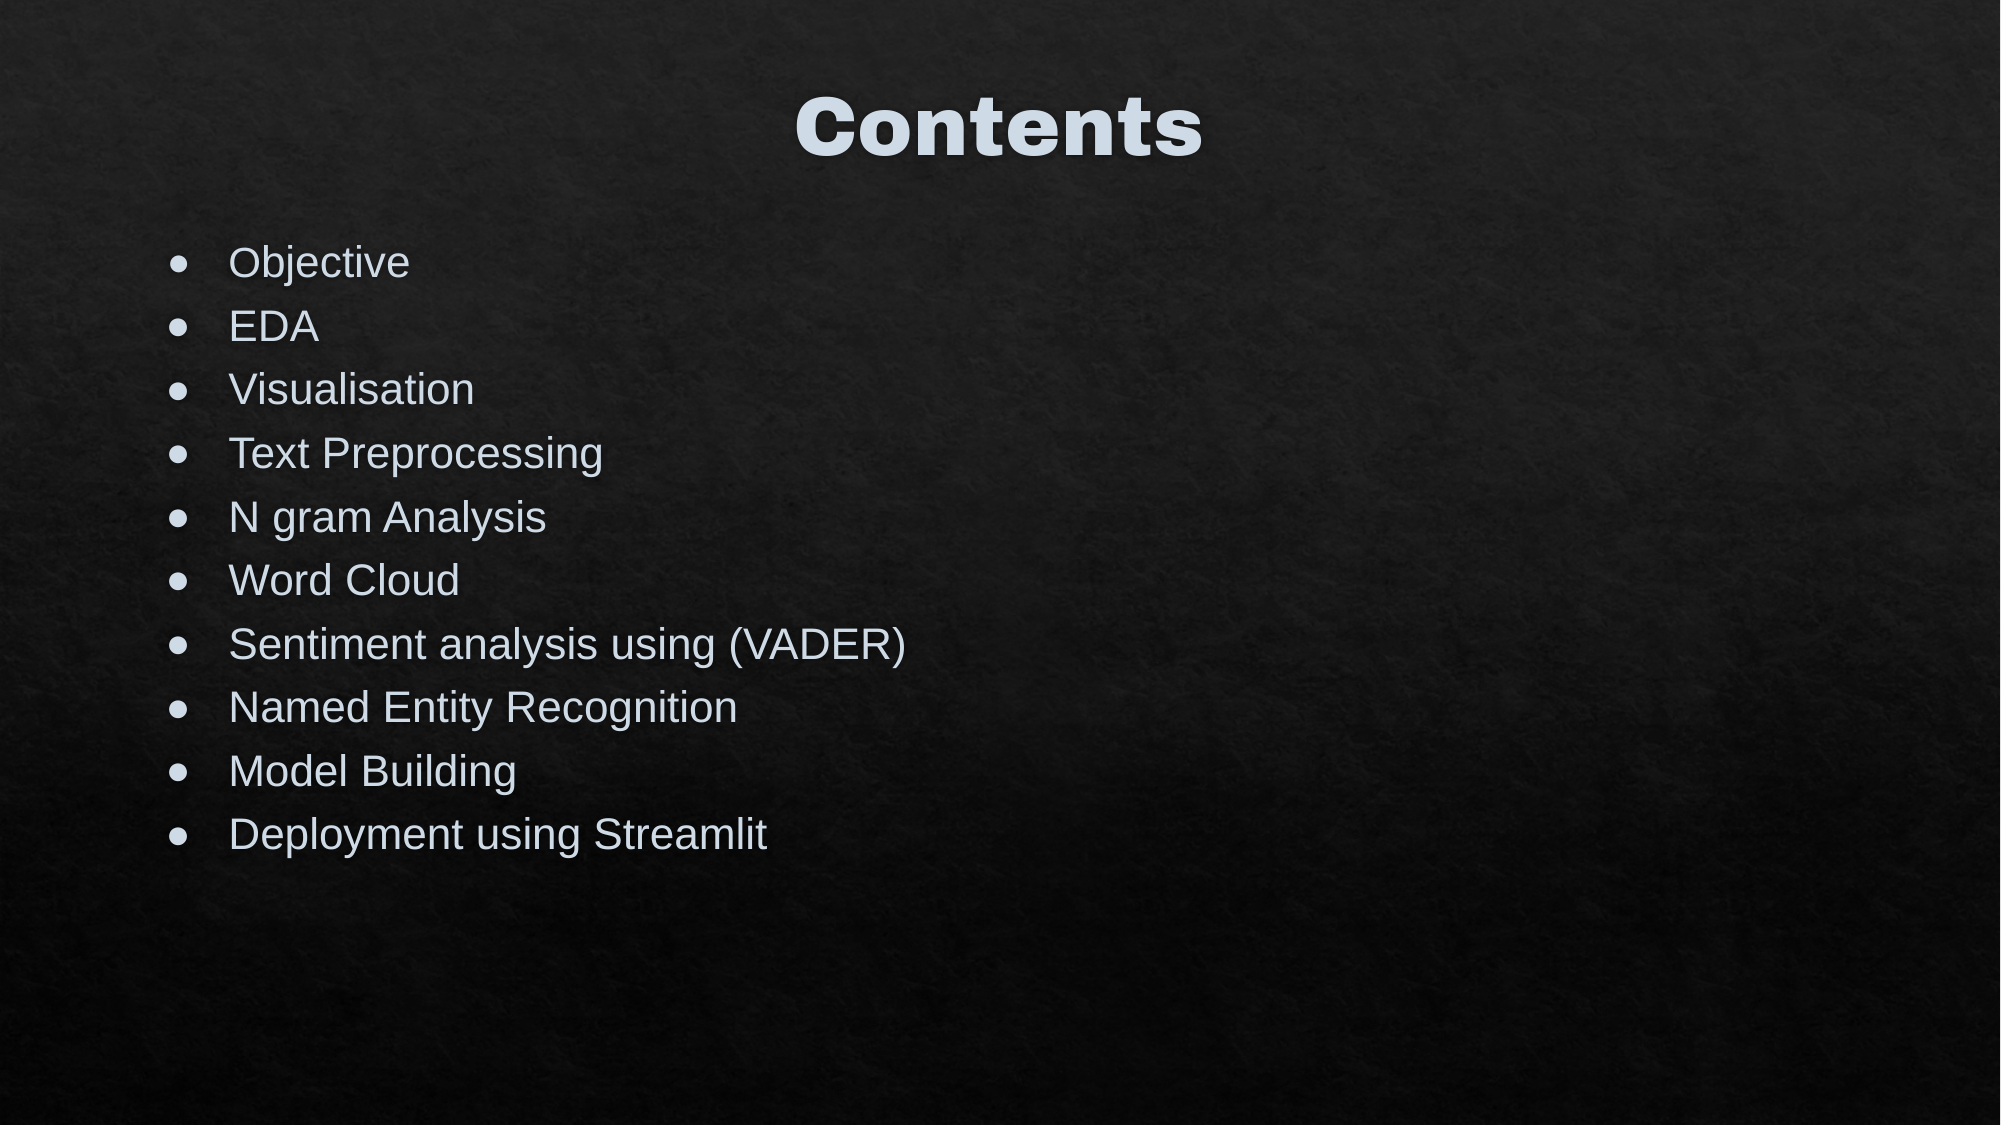

# Contents
Objective
EDA
Visualisation
Text Preprocessing
N gram Analysis
Word Cloud
Sentiment analysis using (VADER)
Named Entity Recognition
Model Building
Deployment using Streamlit